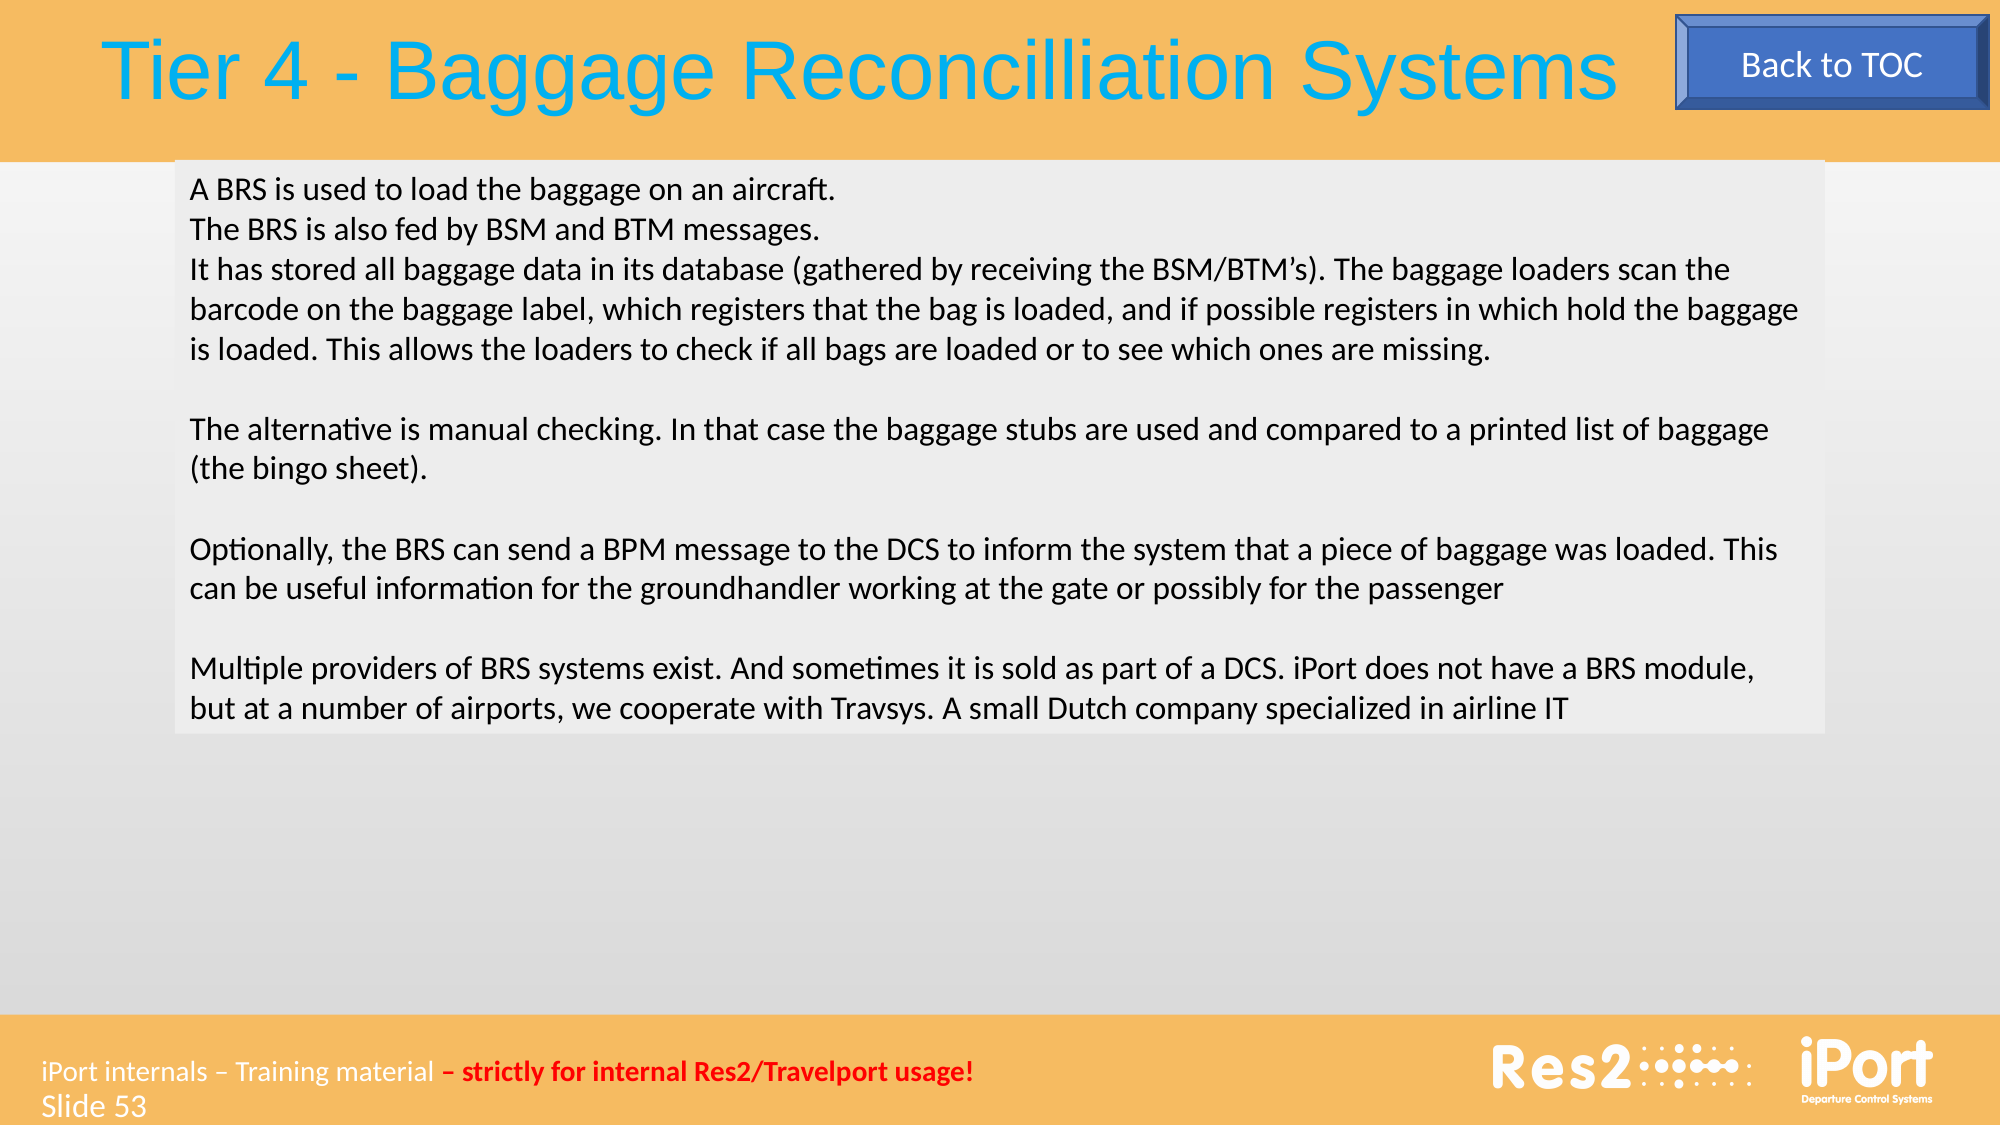

Tier 4 - Baggage Reconcilliation Systems
Back to TOC
A BRS is used to load the baggage on an aircraft.
The BRS is also fed by BSM and BTM messages.
It has stored all baggage data in its database (gathered by receiving the BSM/BTM’s). The baggage loaders scan the barcode on the baggage label, which registers that the bag is loaded, and if possible registers in which hold the baggage is loaded. This allows the loaders to check if all bags are loaded or to see which ones are missing.

The alternative is manual checking. In that case the baggage stubs are used and compared to a printed list of baggage (the bingo sheet).

Optionally, the BRS can send a BPM message to the DCS to inform the system that a piece of baggage was loaded. This can be useful information for the groundhandler working at the gate or possibly for the passenger

Multiple providers of BRS systems exist. And sometimes it is sold as part of a DCS. iPort does not have a BRS module, but at a number of airports, we cooperate with Travsys. A small Dutch company specialized in airline IT